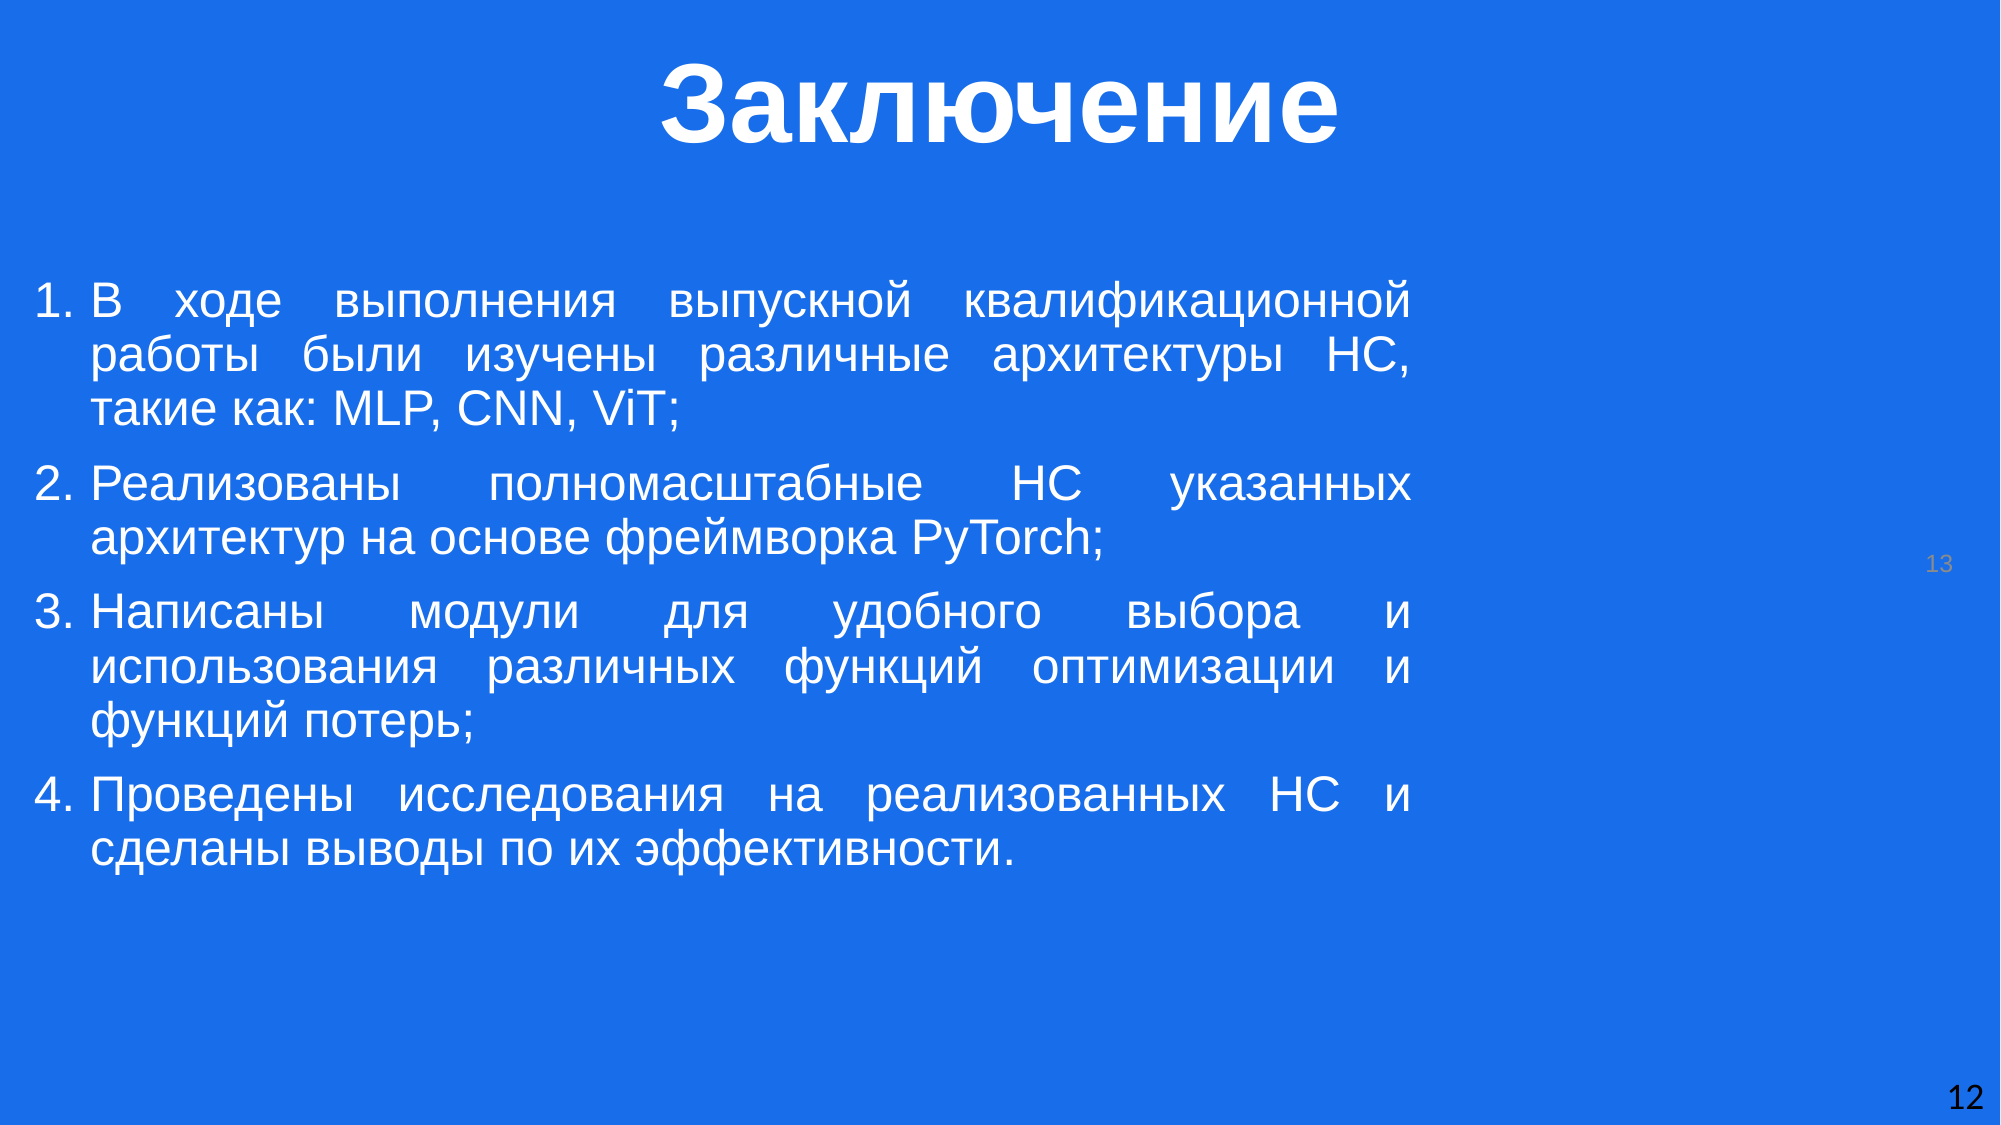

Заключение
В ходе выполнения выпускной квалификационной работы были изучены различные архитектуры НС, такие как: MLP, CNN, ViT;
Реализованы полномасштабные НС указанных архитектур на основе фреймворка PyTorch;
Написаны модули для удобного выбора и использования различных функций оптимизации и функций потерь;
Проведены исследования на реализованных НС и сделаны выводы по их эффективности.
13
12